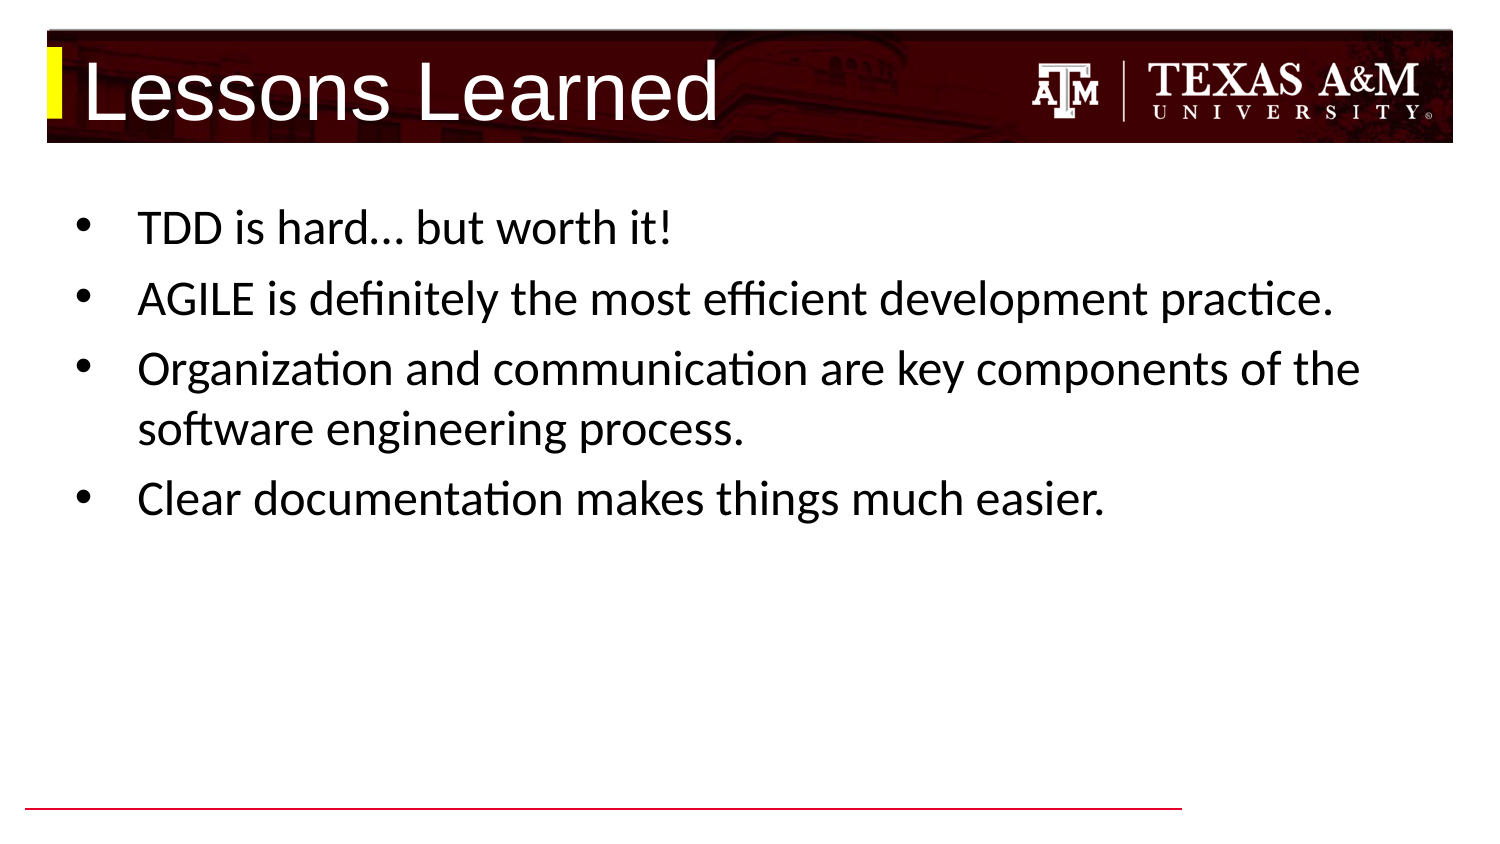

# Lessons Learned
TDD is hard… but worth it!
AGILE is definitely the most efficient development practice.
Organization and communication are key components of the software engineering process.
Clear documentation makes things much easier.